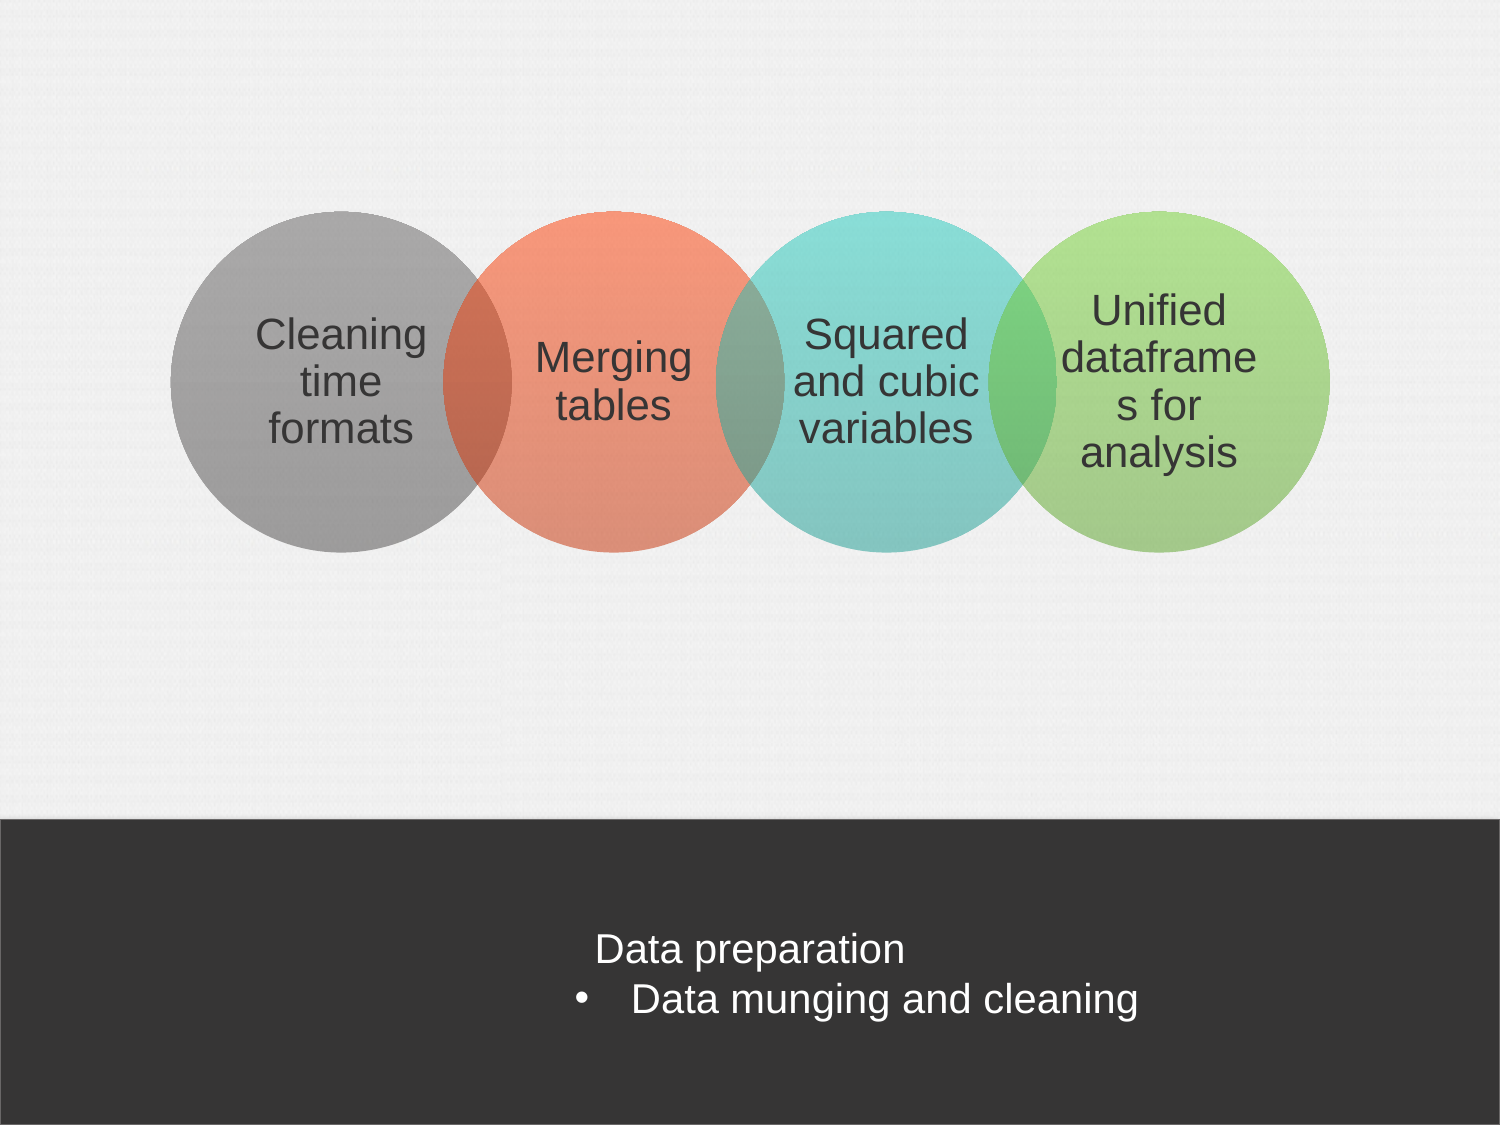

Cleaning time formats
Merging tables
Squared and cubic variables
Unified dataframes for analysis
Data preparation
Data munging and cleaning